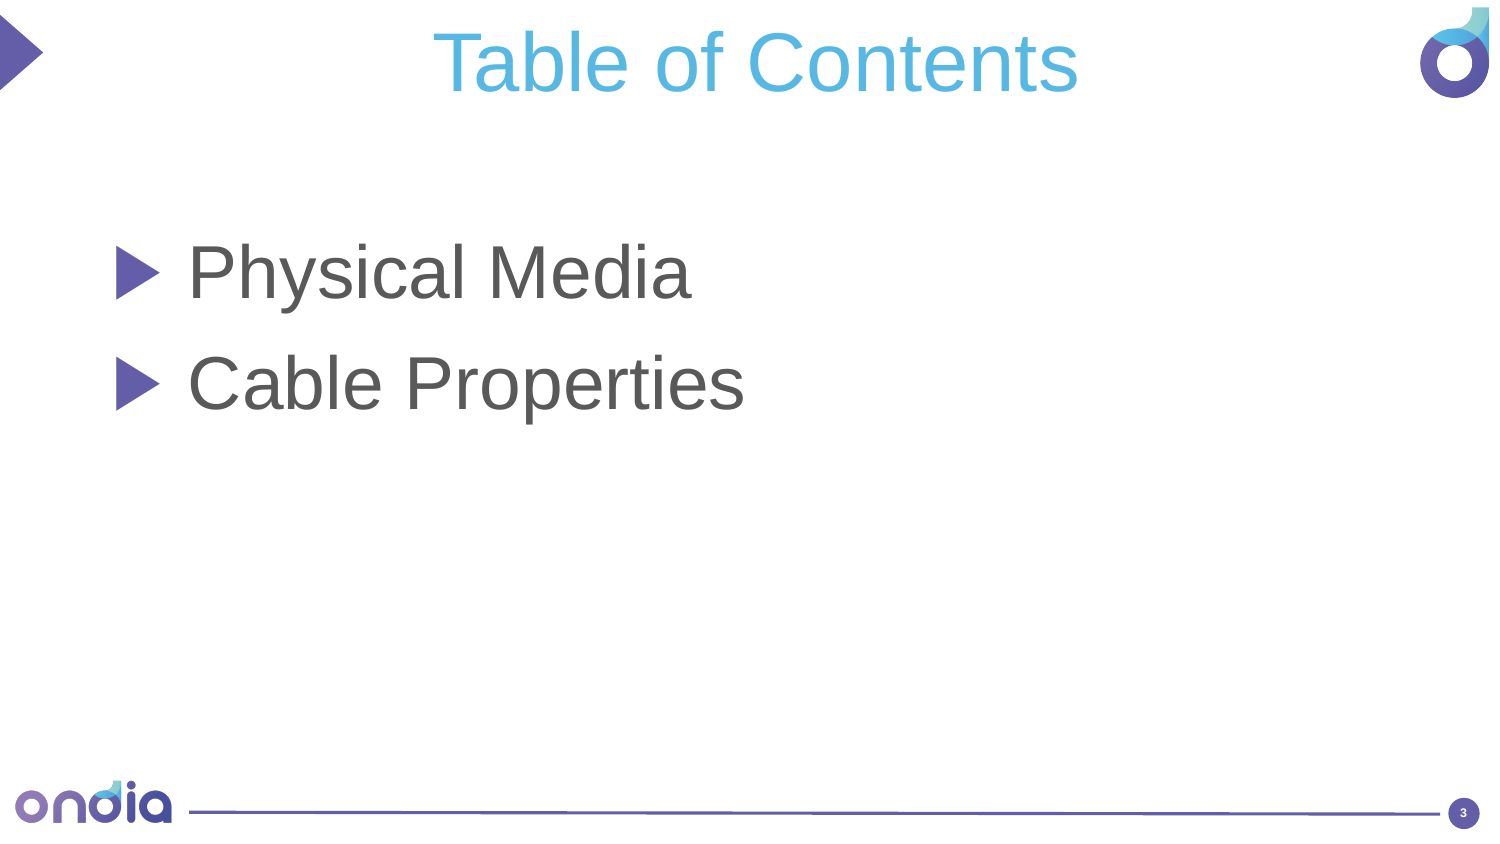

Table of Contents
Physical Media
Cable Properties